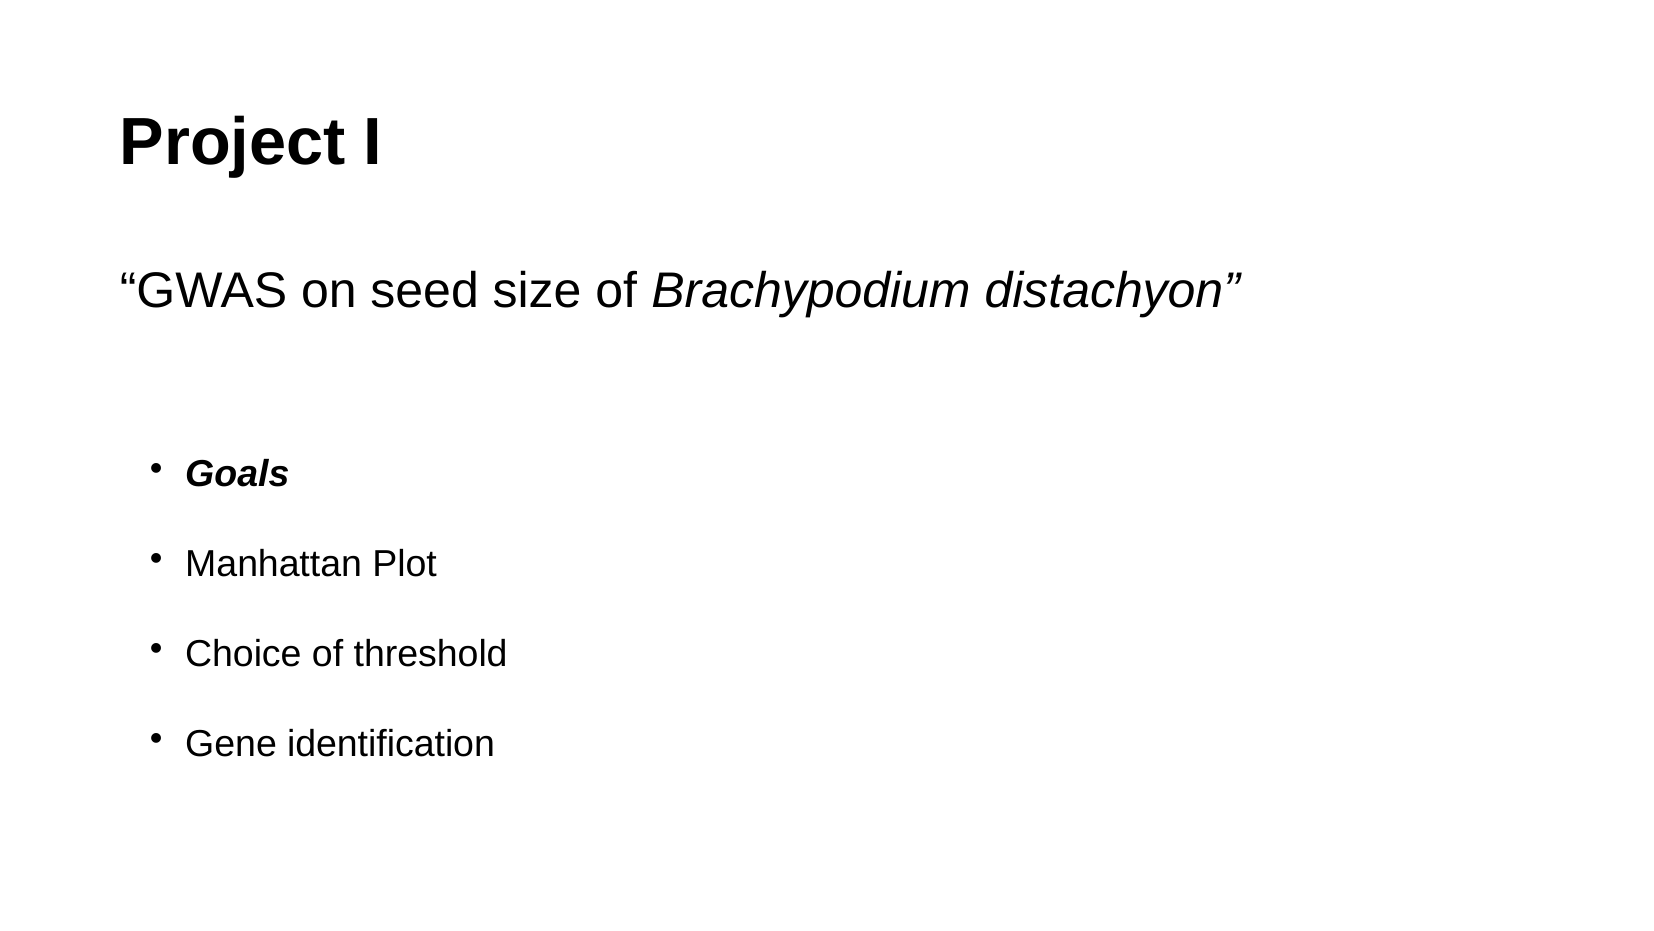

Project I

“GWAS on seed size of Brachypodium distachyon”
Goals

Manhattan Plot

Choice of threshold

Gene identification